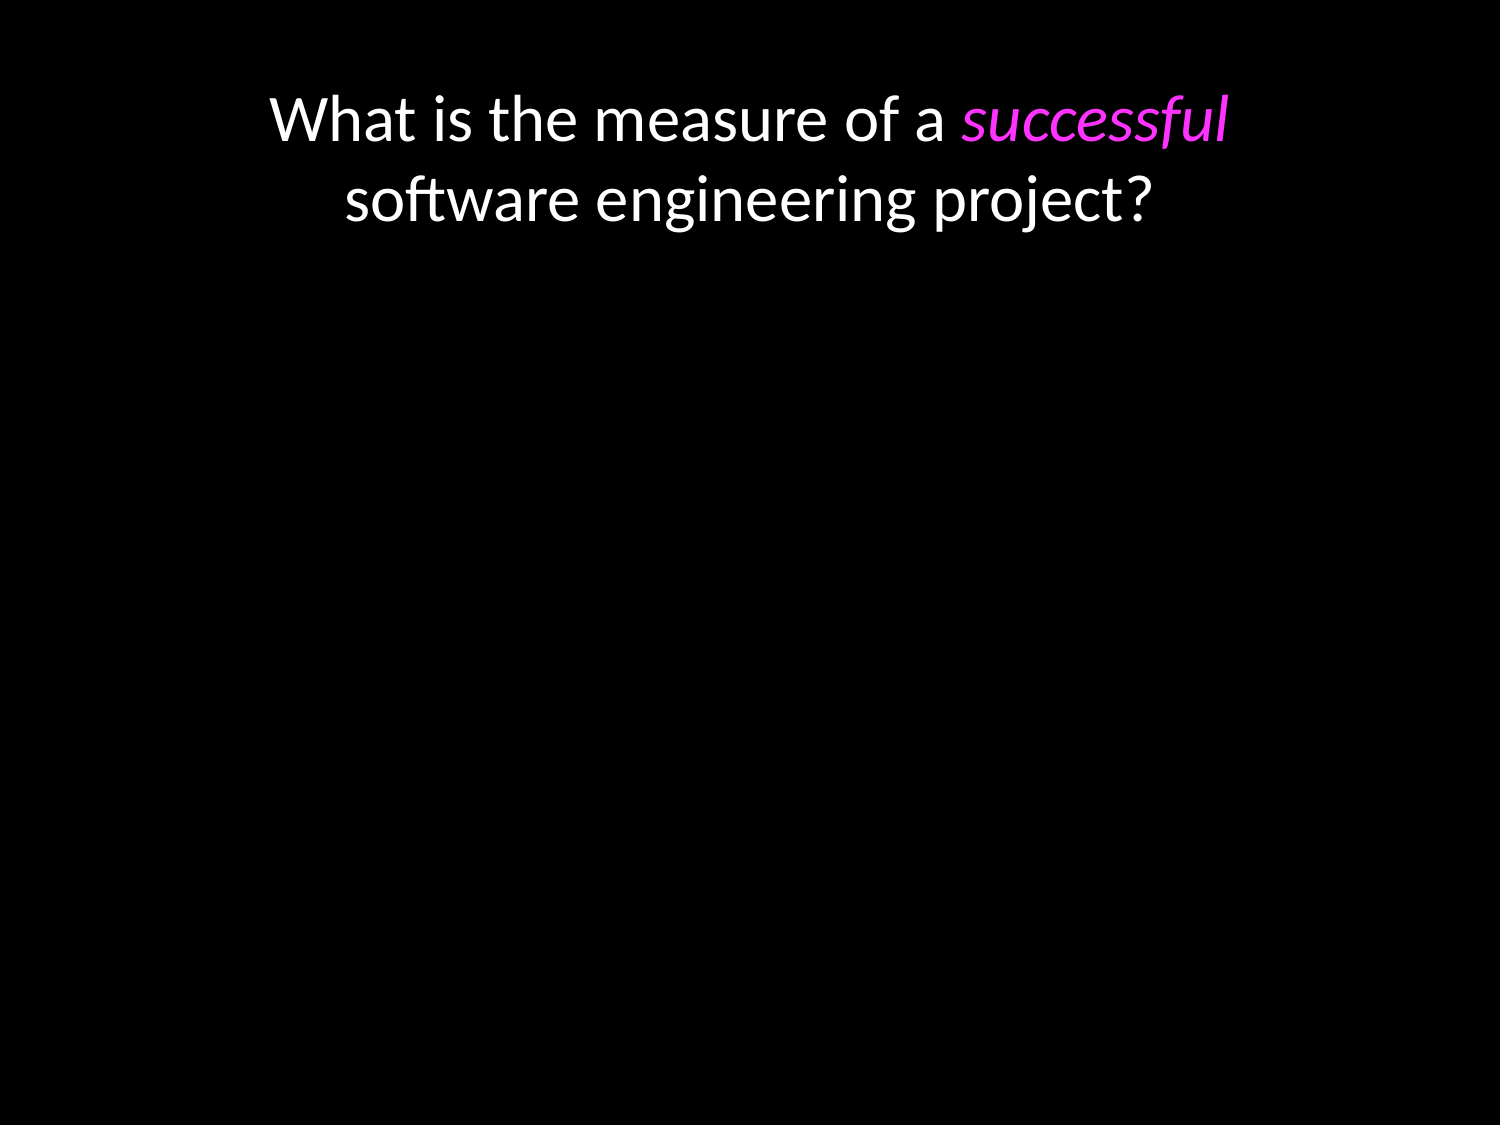

What is the measure of a successful software engineering project?